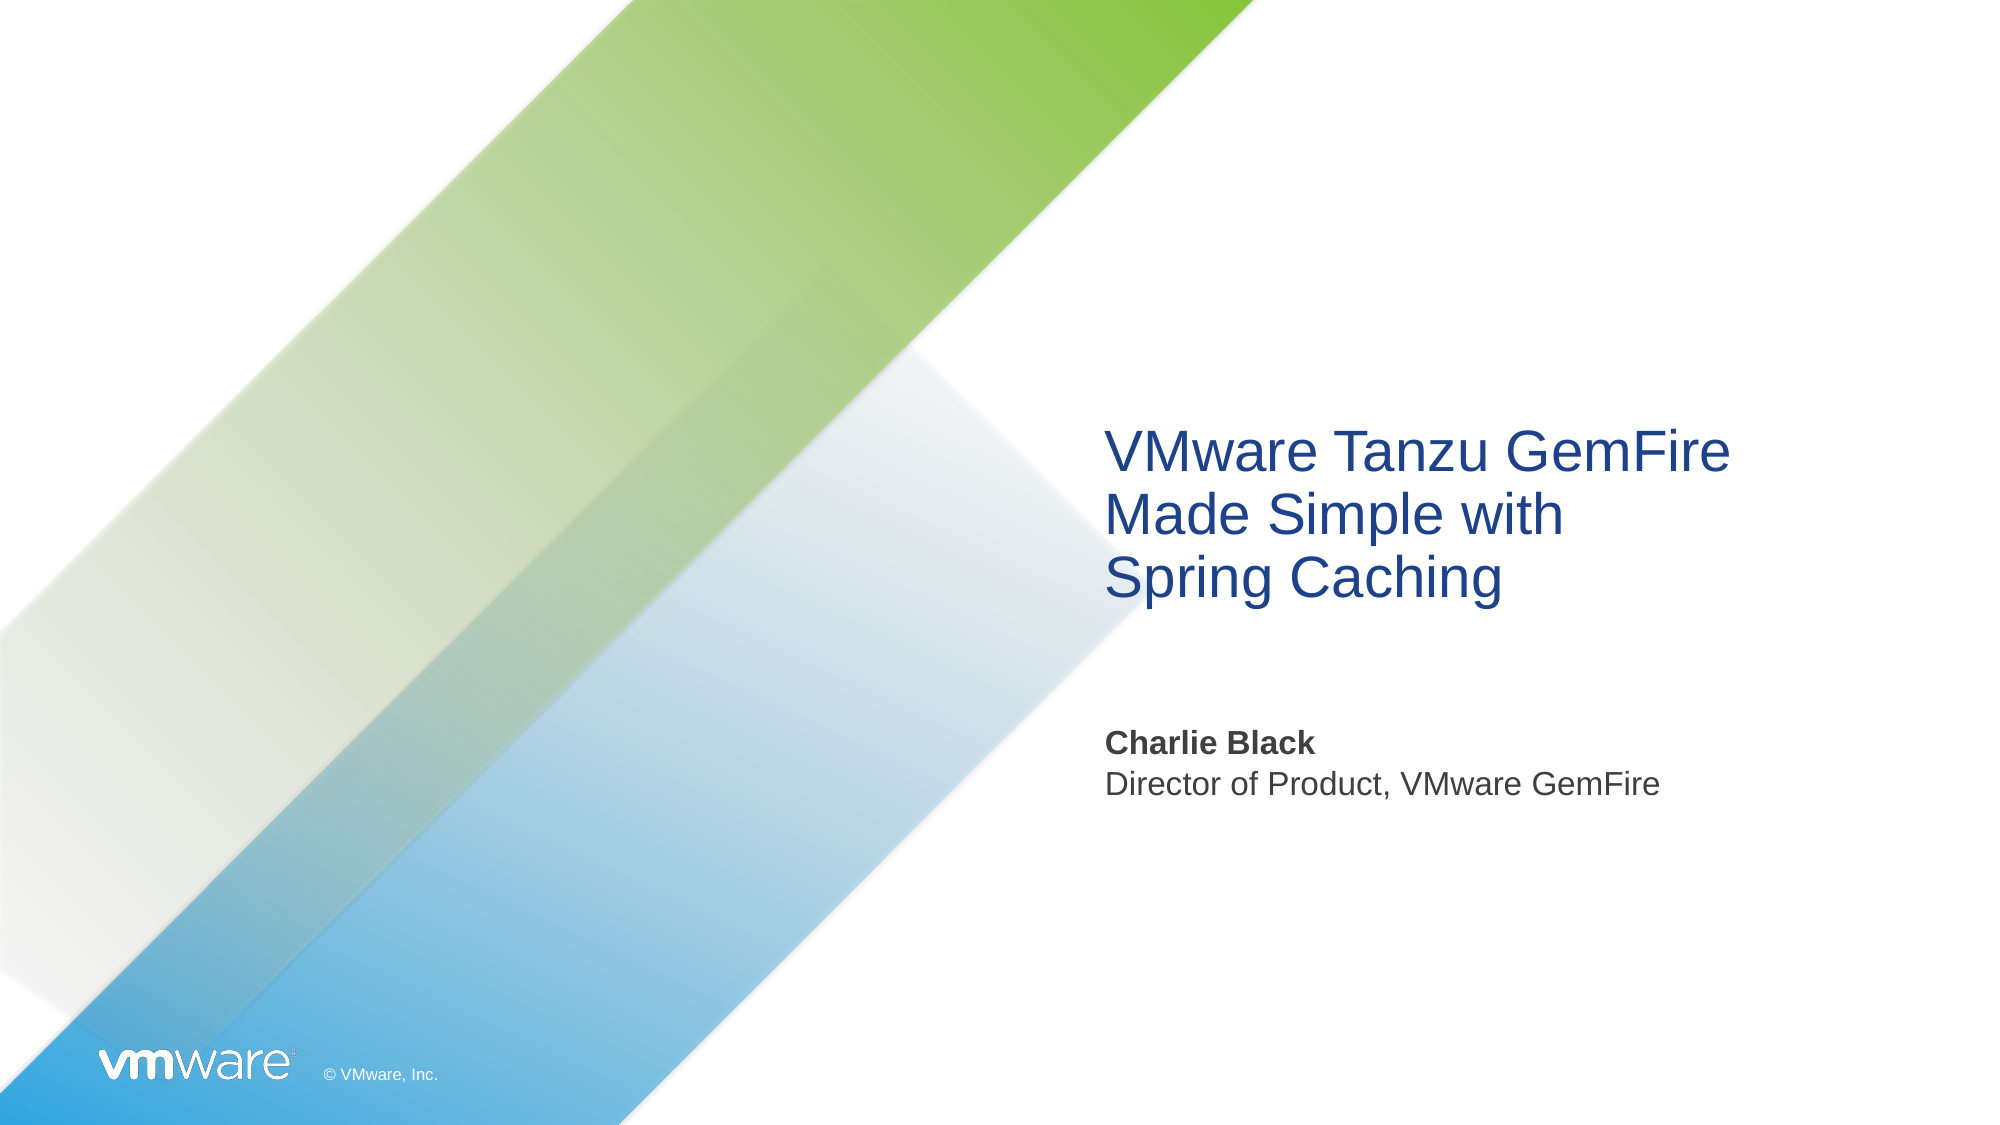

# VMware Tanzu GemFire Made Simple with Spring Caching
Charlie Black
Director of Product, VMware GemFire